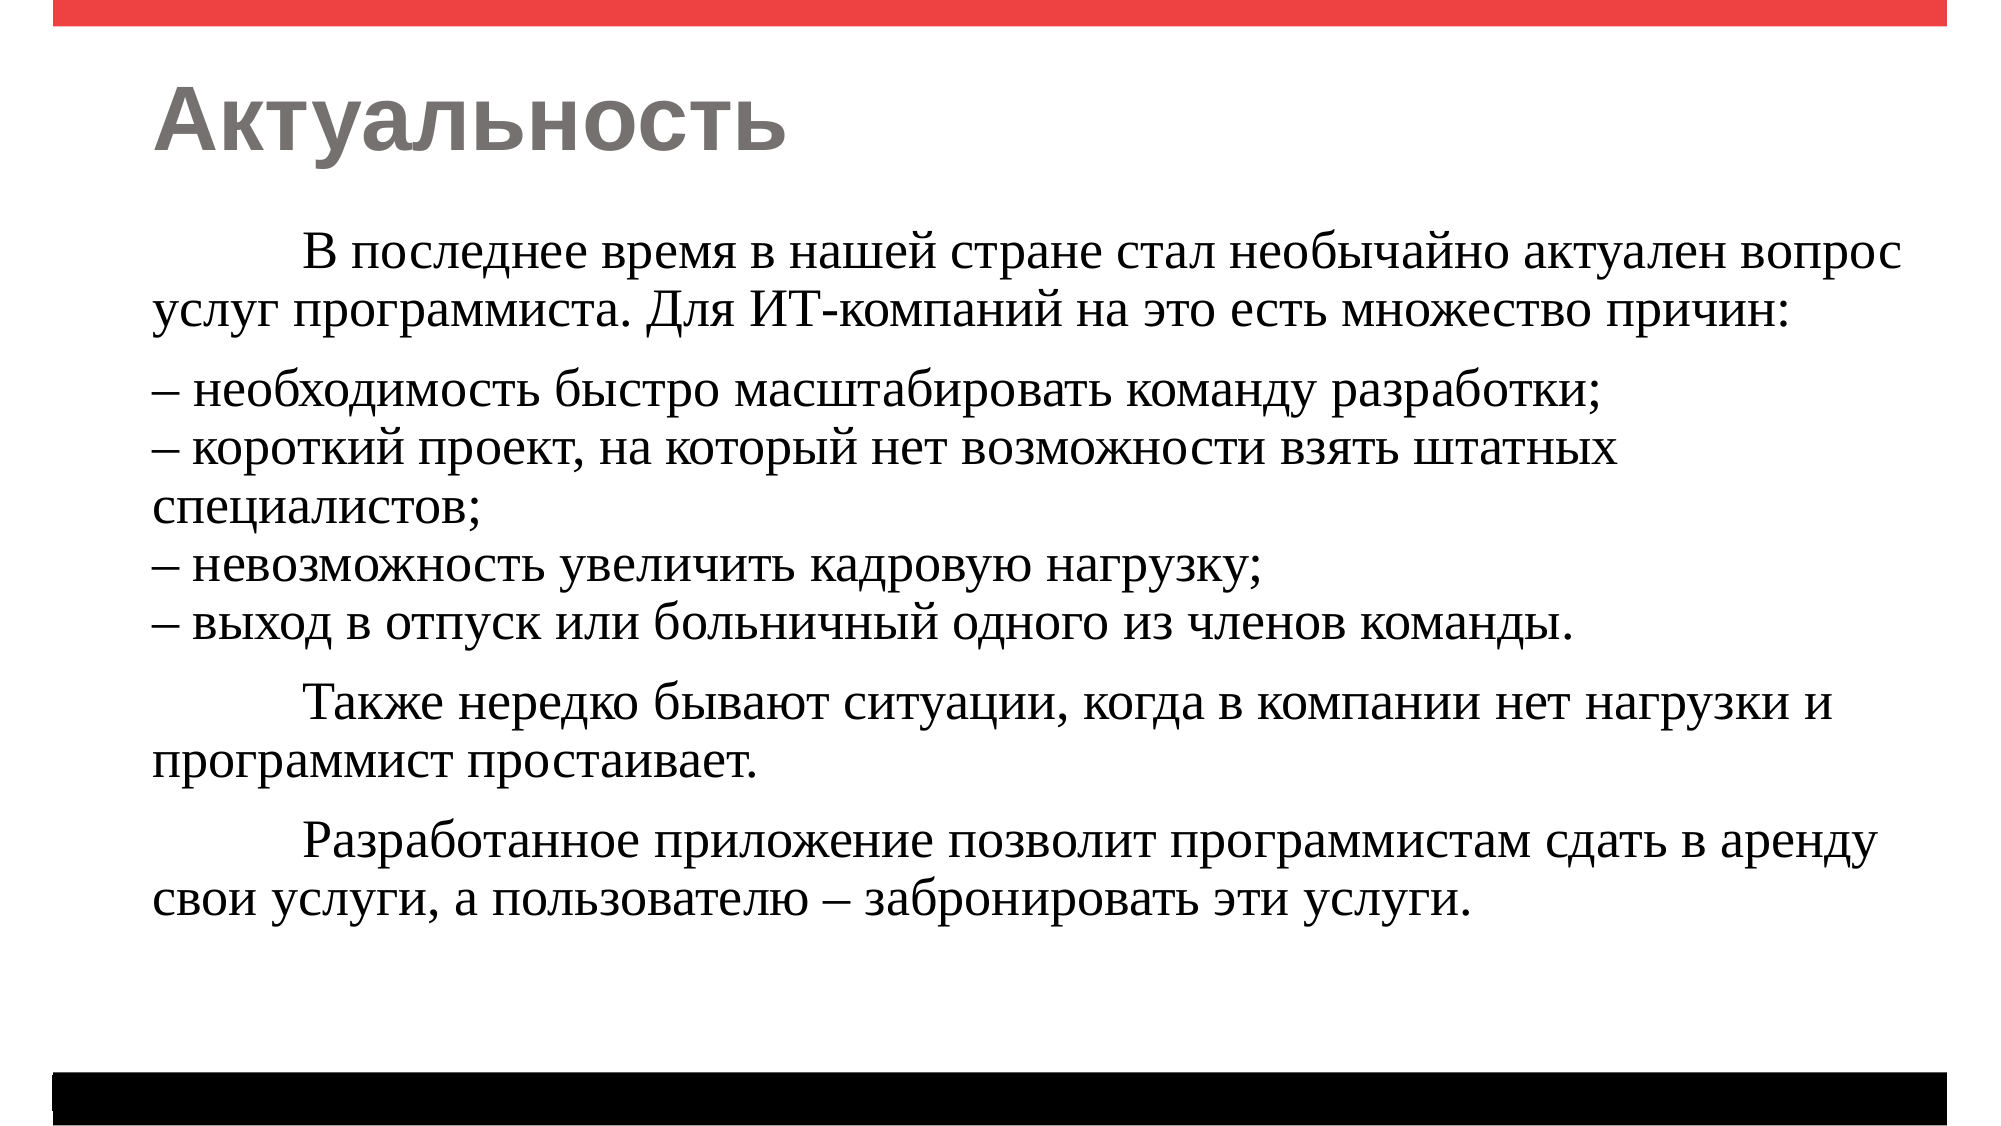

# Актуальность
	В последнее время в нашей стране стал необычайно актуален вопрос услуг программиста. Для ИТ-компаний на это есть множество причин:
– необходимость быстро масштабировать команду разработки;
– короткий проект, на который нет возможности взять штатных специалистов;
– невозможность увеличить кадровую нагрузку;
– выход в отпуск или больничный одного из членов команды.
	Также нередко бывают ситуации, когда в компании нет нагрузки и программист простаивает.
	Разработанное приложение позволит программистам сдать в аренду свои услуги, а пользователю – забронировать эти услуги.